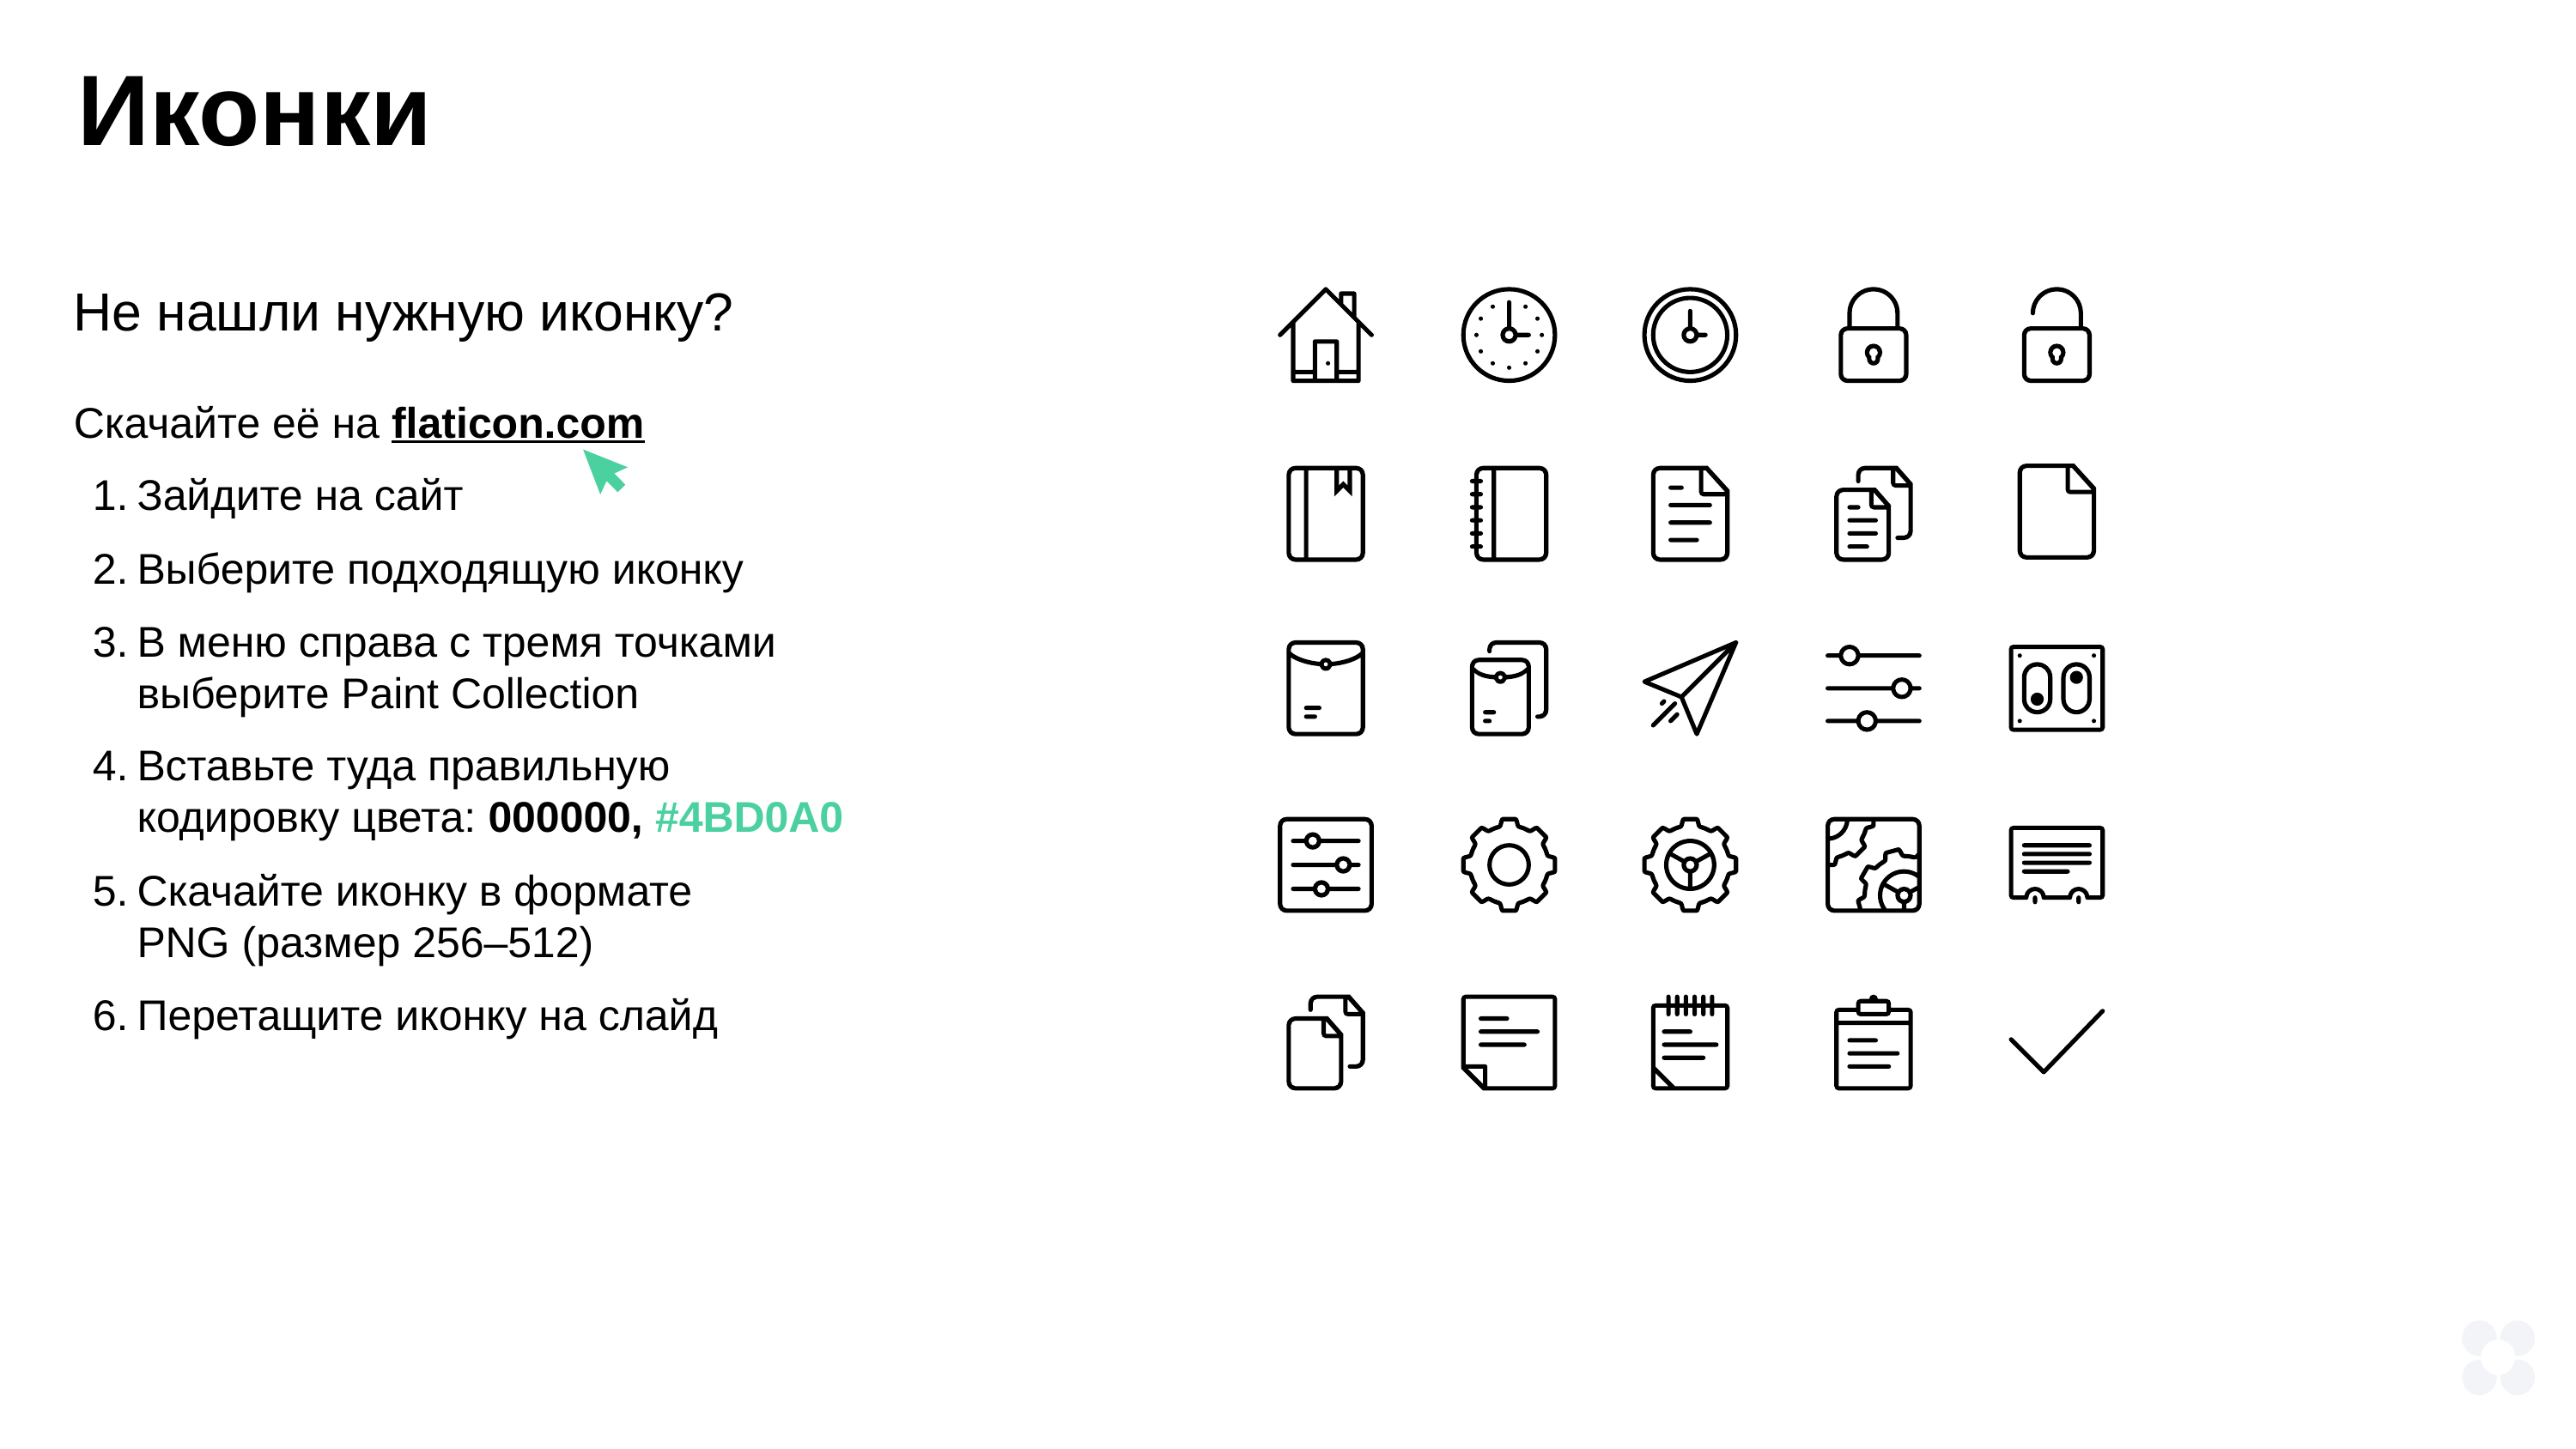

Иконки
Не нашли нужную иконку?

Скачайте её на flaticon.com
Зайдите на сайт
Выберите подходящую иконку
В меню справа с тремя точками выберите Paint Collection
Вставьте туда правильную кодировку цвета: 000000, #4BD0A0
Скачайте иконку в формате
PNG (размер 256–512)
Перетащите иконку на слайд